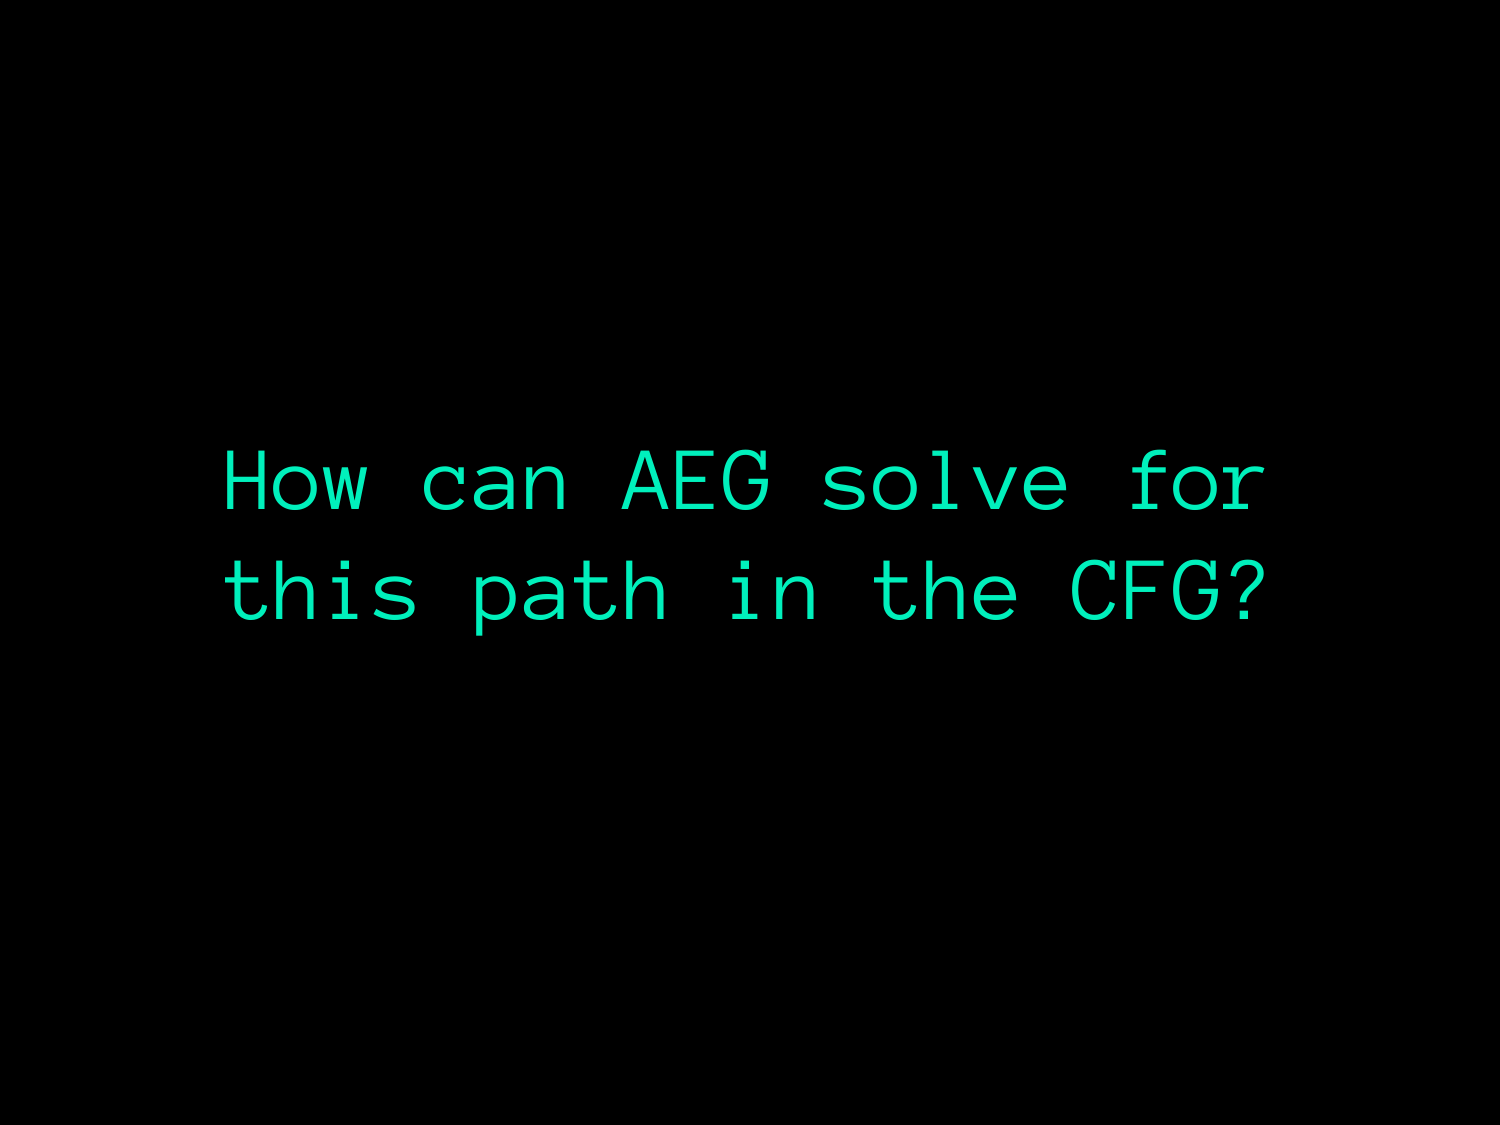

How can AEG solve for this path in the CFG?

#